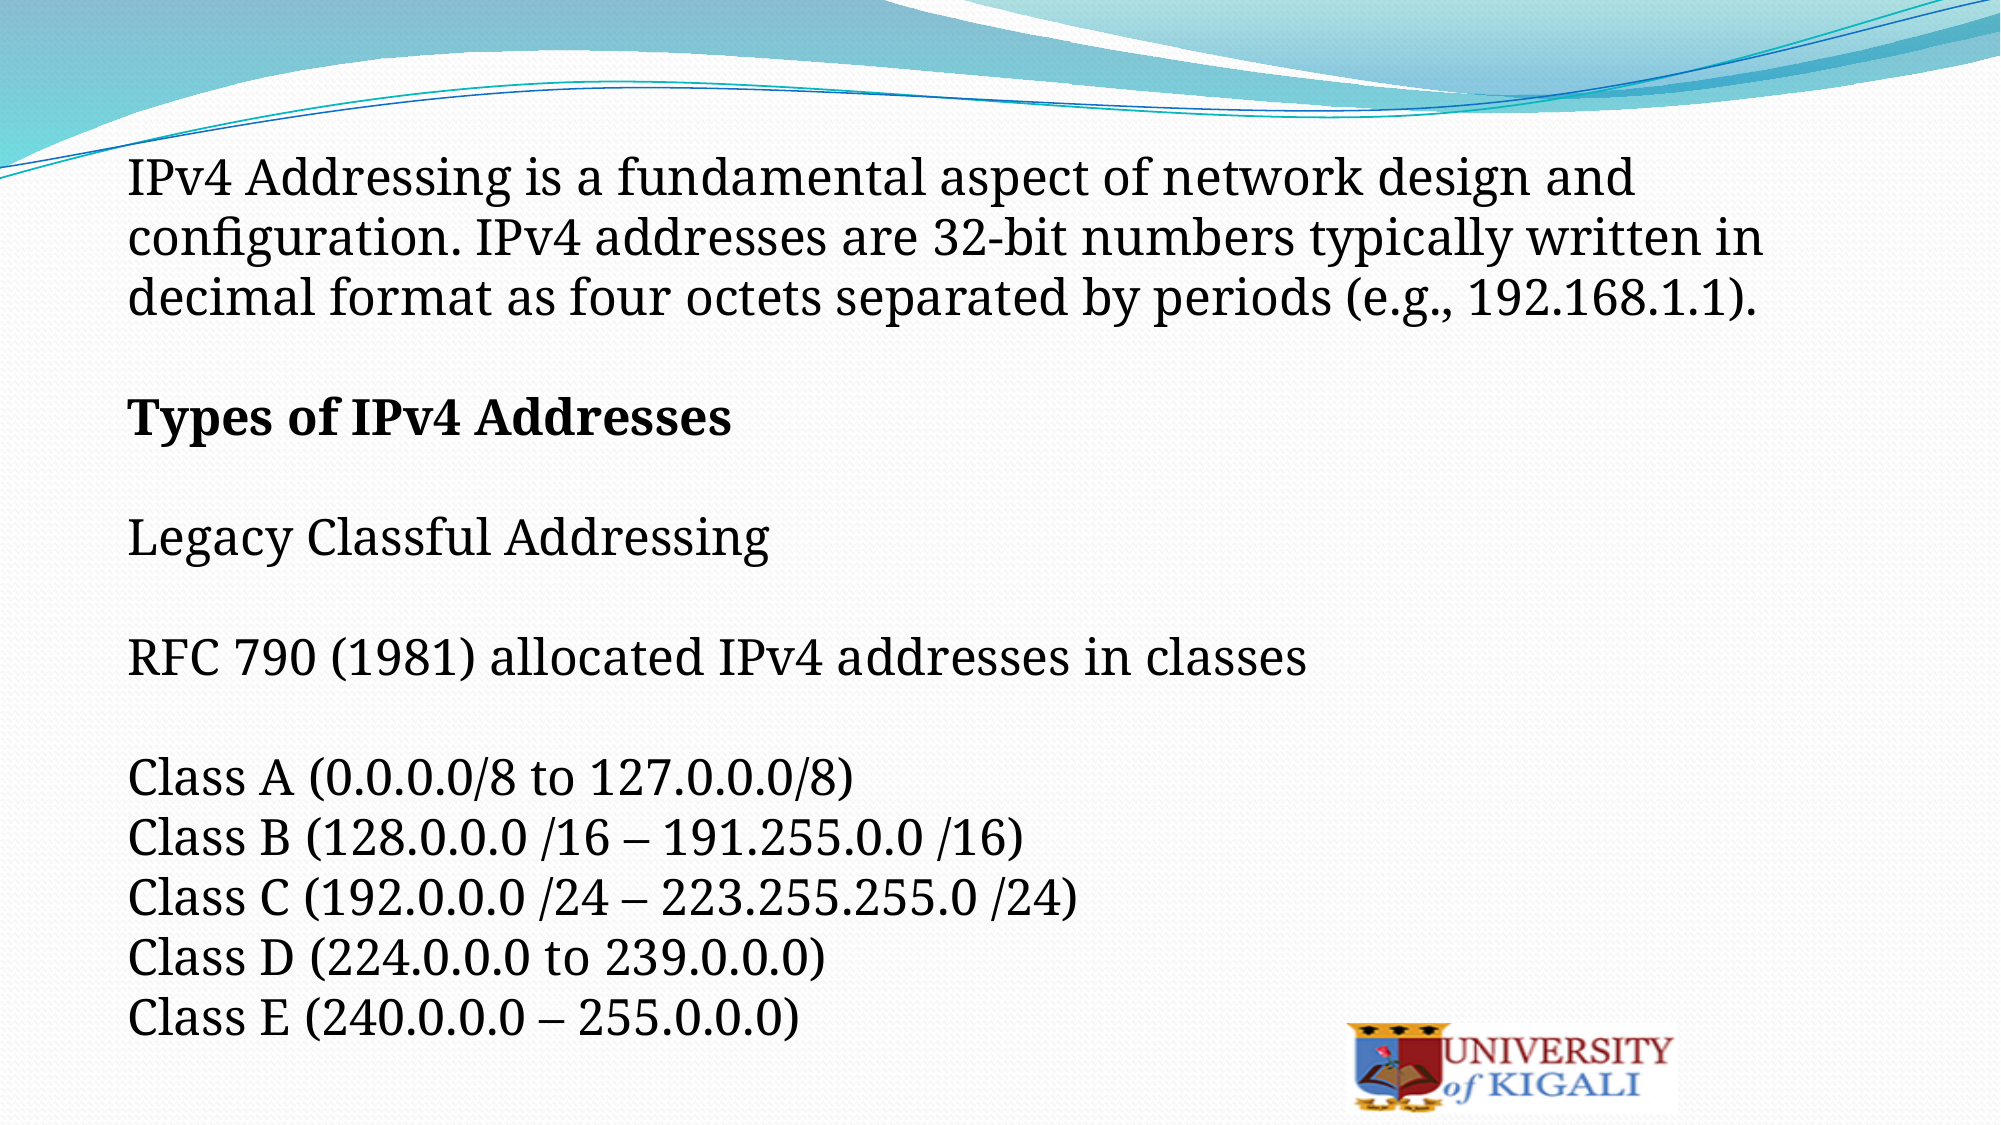

IPv4 Addressing is a fundamental aspect of network design and configuration. IPv4 addresses are 32-bit numbers typically written in decimal format as four octets separated by periods (e.g., 192.168.1.1).

Types of IPv4 Addresses
Legacy Classful Addressing

RFC 790 (1981) allocated IPv4 addresses in classes

Class A (0.0.0.0/8 to 127.0.0.0/8)
Class B (128.0.0.0 /16 – 191.255.0.0 /16)
Class C (192.0.0.0 /24 – 223.255.255.0 /24)
Class D (224.0.0.0 to 239.0.0.0)
Class E (240.0.0.0 – 255.0.0.0)